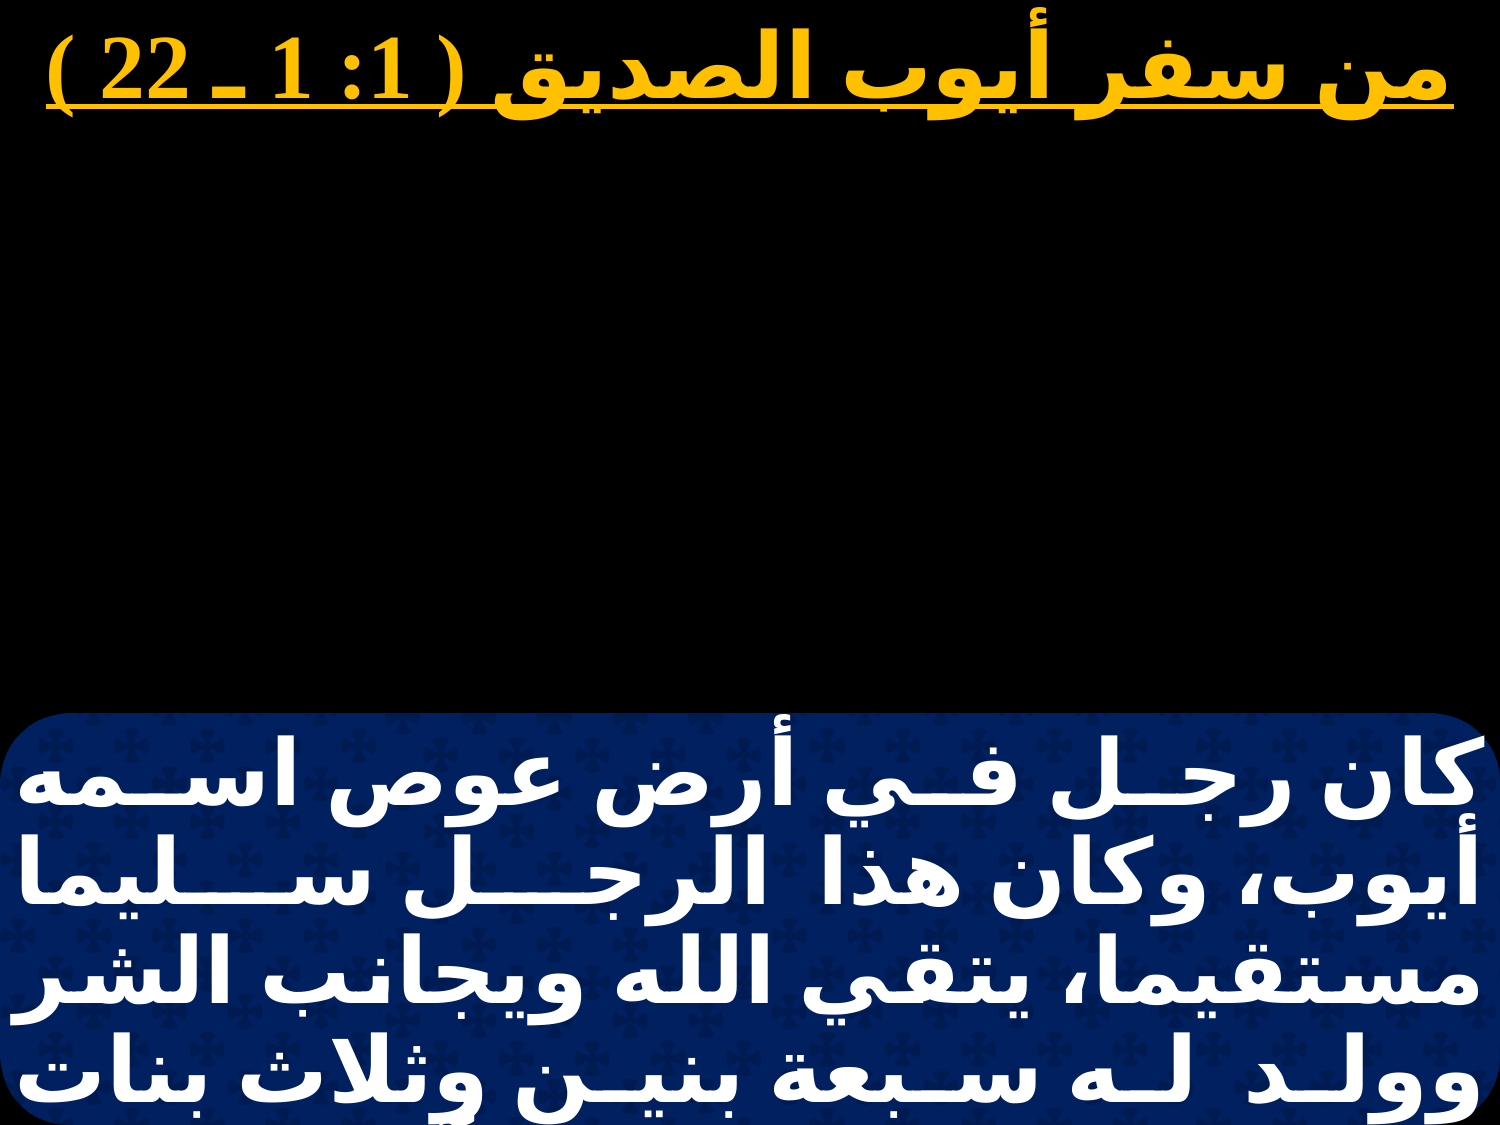

من سفر أيوب الصديق ( 1: 1 ـ 22 )
كان رجل في أرض عوص اسمه أيوب، وكان هذا  الرجل سليما مستقيما، يتقي الله ويجانب الشر وولد  له سبعة بنين وثلاث بنات وكانت قنيته سبعة آلاف  من الغنم، وثلاثة آلاف من الإبل، وخمس مئة فدان